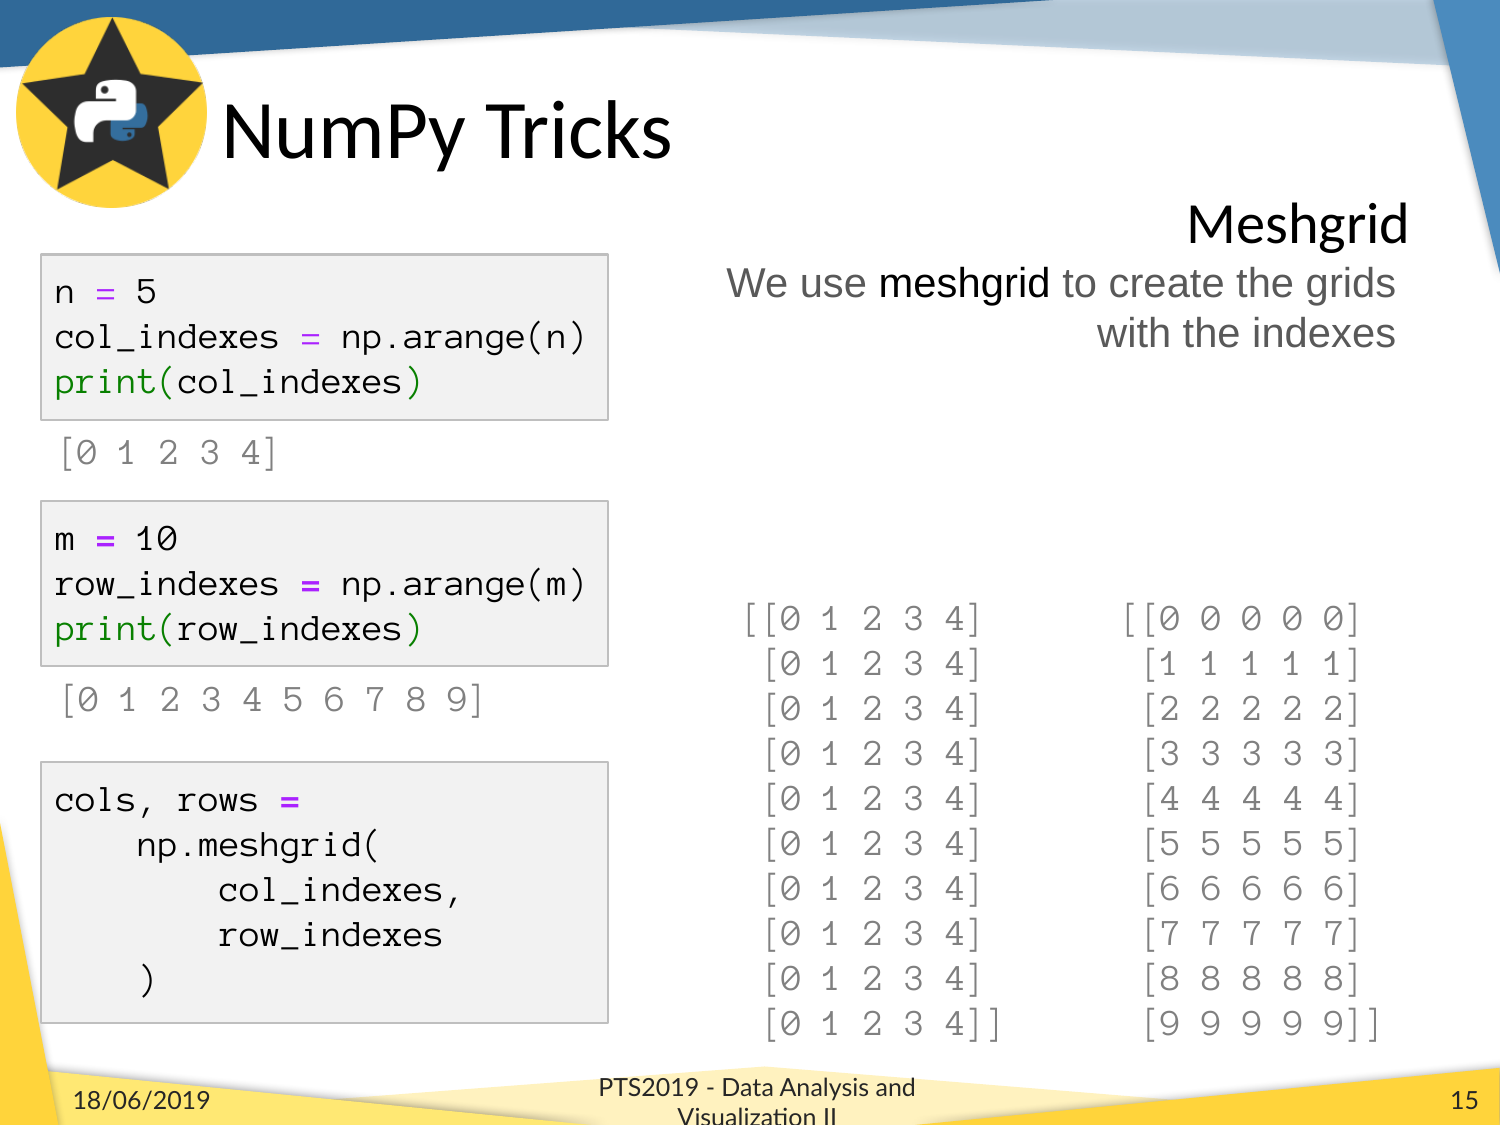

# NumPy Tricks
Meshgrid
We use meshgrid to create the grids
with the indexes
n = 5
col_indexes = np.arange(n)
print(col_indexes)
[0 1 2 3 4]
m = 10
row_indexes = np.arange(m)
print(row_indexes)
[0 1 2 3 4 5 6 7 8 9]
[[0 1 2 3 4]
 [0 1 2 3 4]
 [0 1 2 3 4]
 [0 1 2 3 4]
 [0 1 2 3 4]
 [0 1 2 3 4]
 [0 1 2 3 4]
 [0 1 2 3 4]
 [0 1 2 3 4]
 [0 1 2 3 4]]
[[0 0 0 0 0]
 [1 1 1 1 1]
 [2 2 2 2 2]
 [3 3 3 3 3]
 [4 4 4 4 4]
 [5 5 5 5 5]
 [6 6 6 6 6]
 [7 7 7 7 7]
 [8 8 8 8 8]
 [9 9 9 9 9]]
cols, rows =
    np.meshgrid(
        col_indexes,
        row_indexes
    )
PTS2019 - Data Analysis and Visualization II
18/06/2019
15